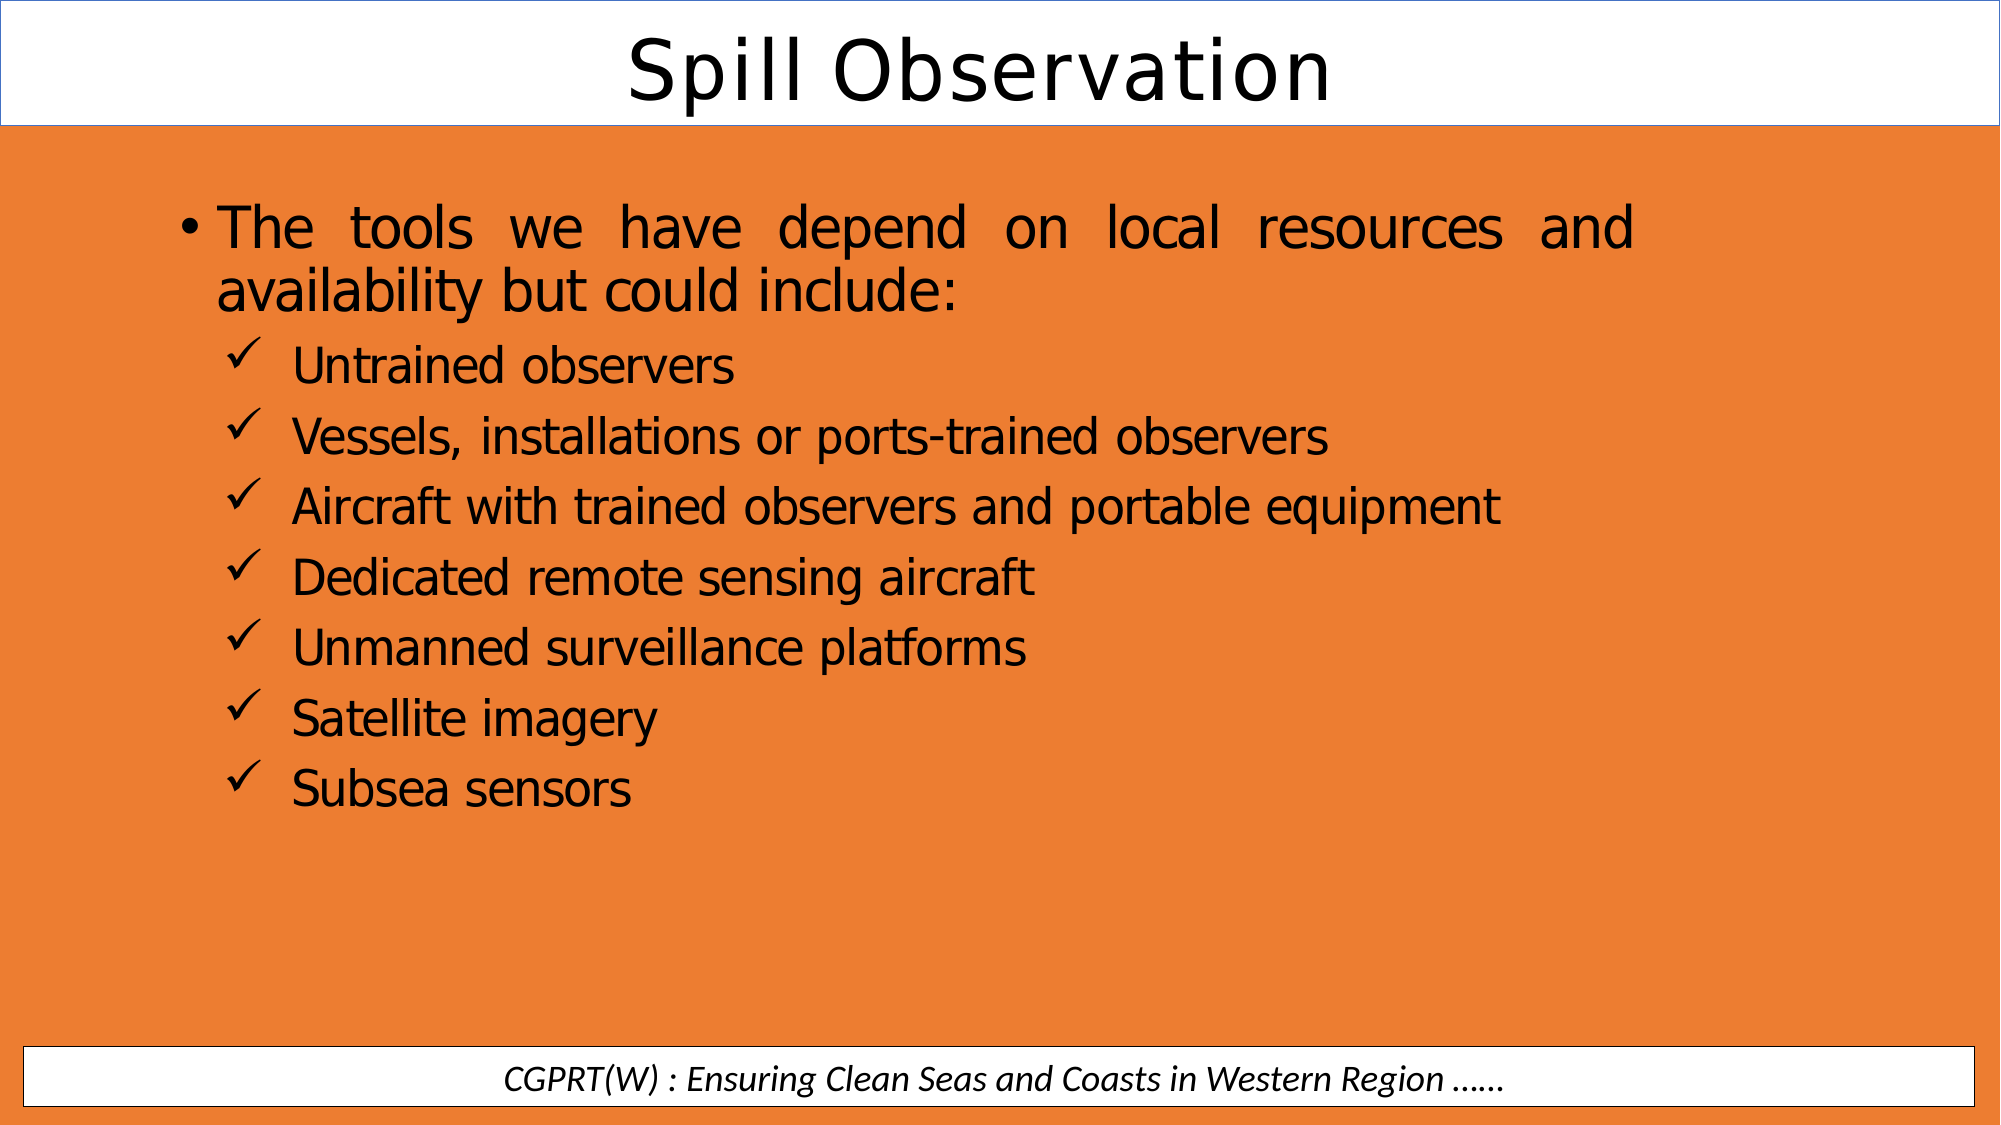

Spill Observation
The tools we have depend on local resources and availability but could include:
Untrained observers
Vessels, installations or ports-trained observers
Aircraft with trained observers and portable equipment
Dedicated remote sensing aircraft
Unmanned surveillance platforms
Satellite imagery
Subsea sensors

 CGPRT(W) : Ensuring Clean Seas and Coasts in Western Region ……